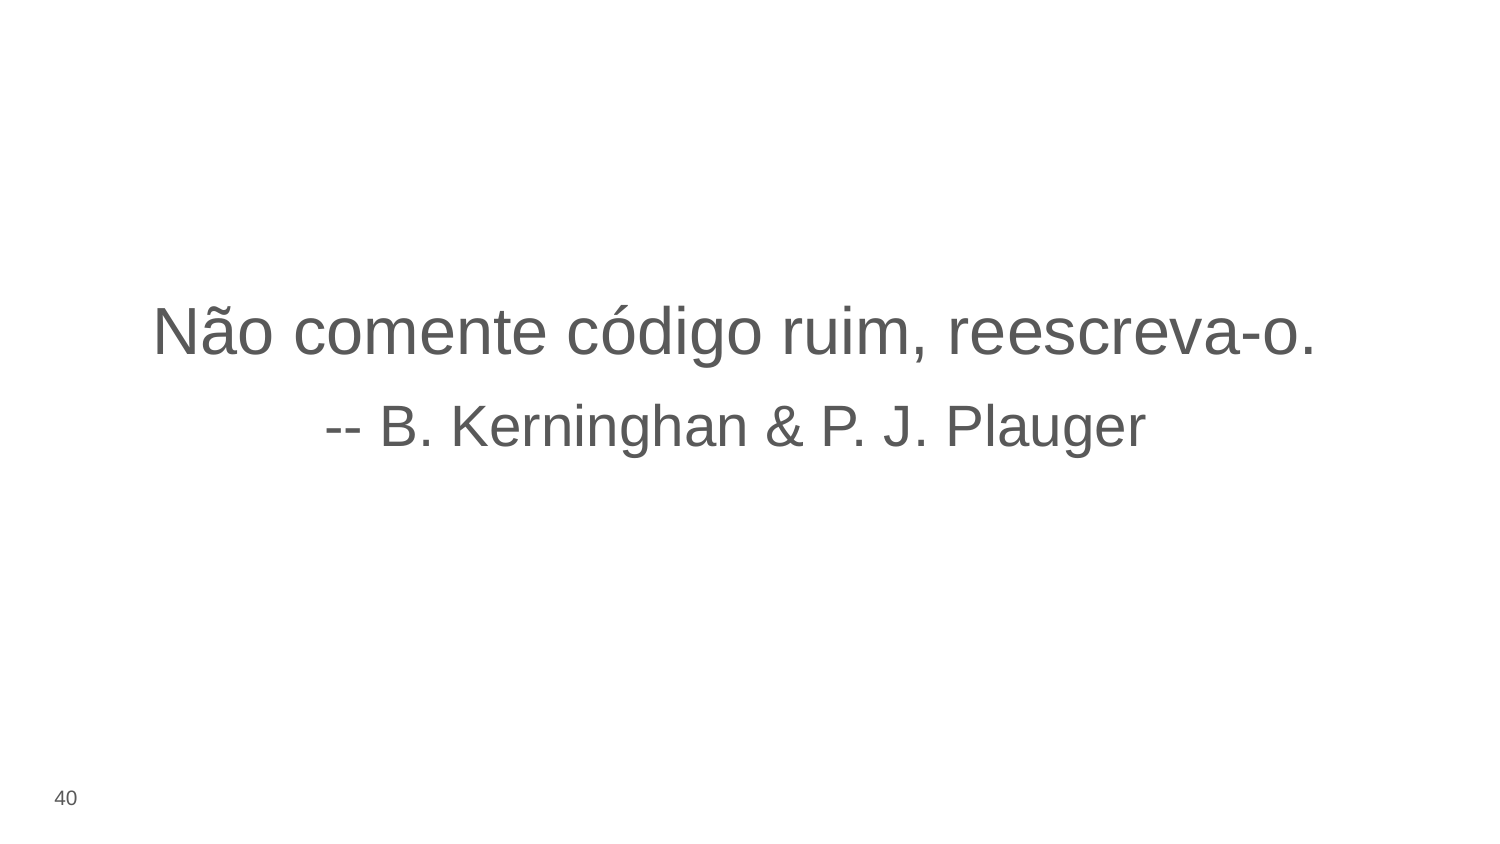

# Não comente código ruim, reescreva-o.
-- B. Kerninghan & P. J. Plauger
40